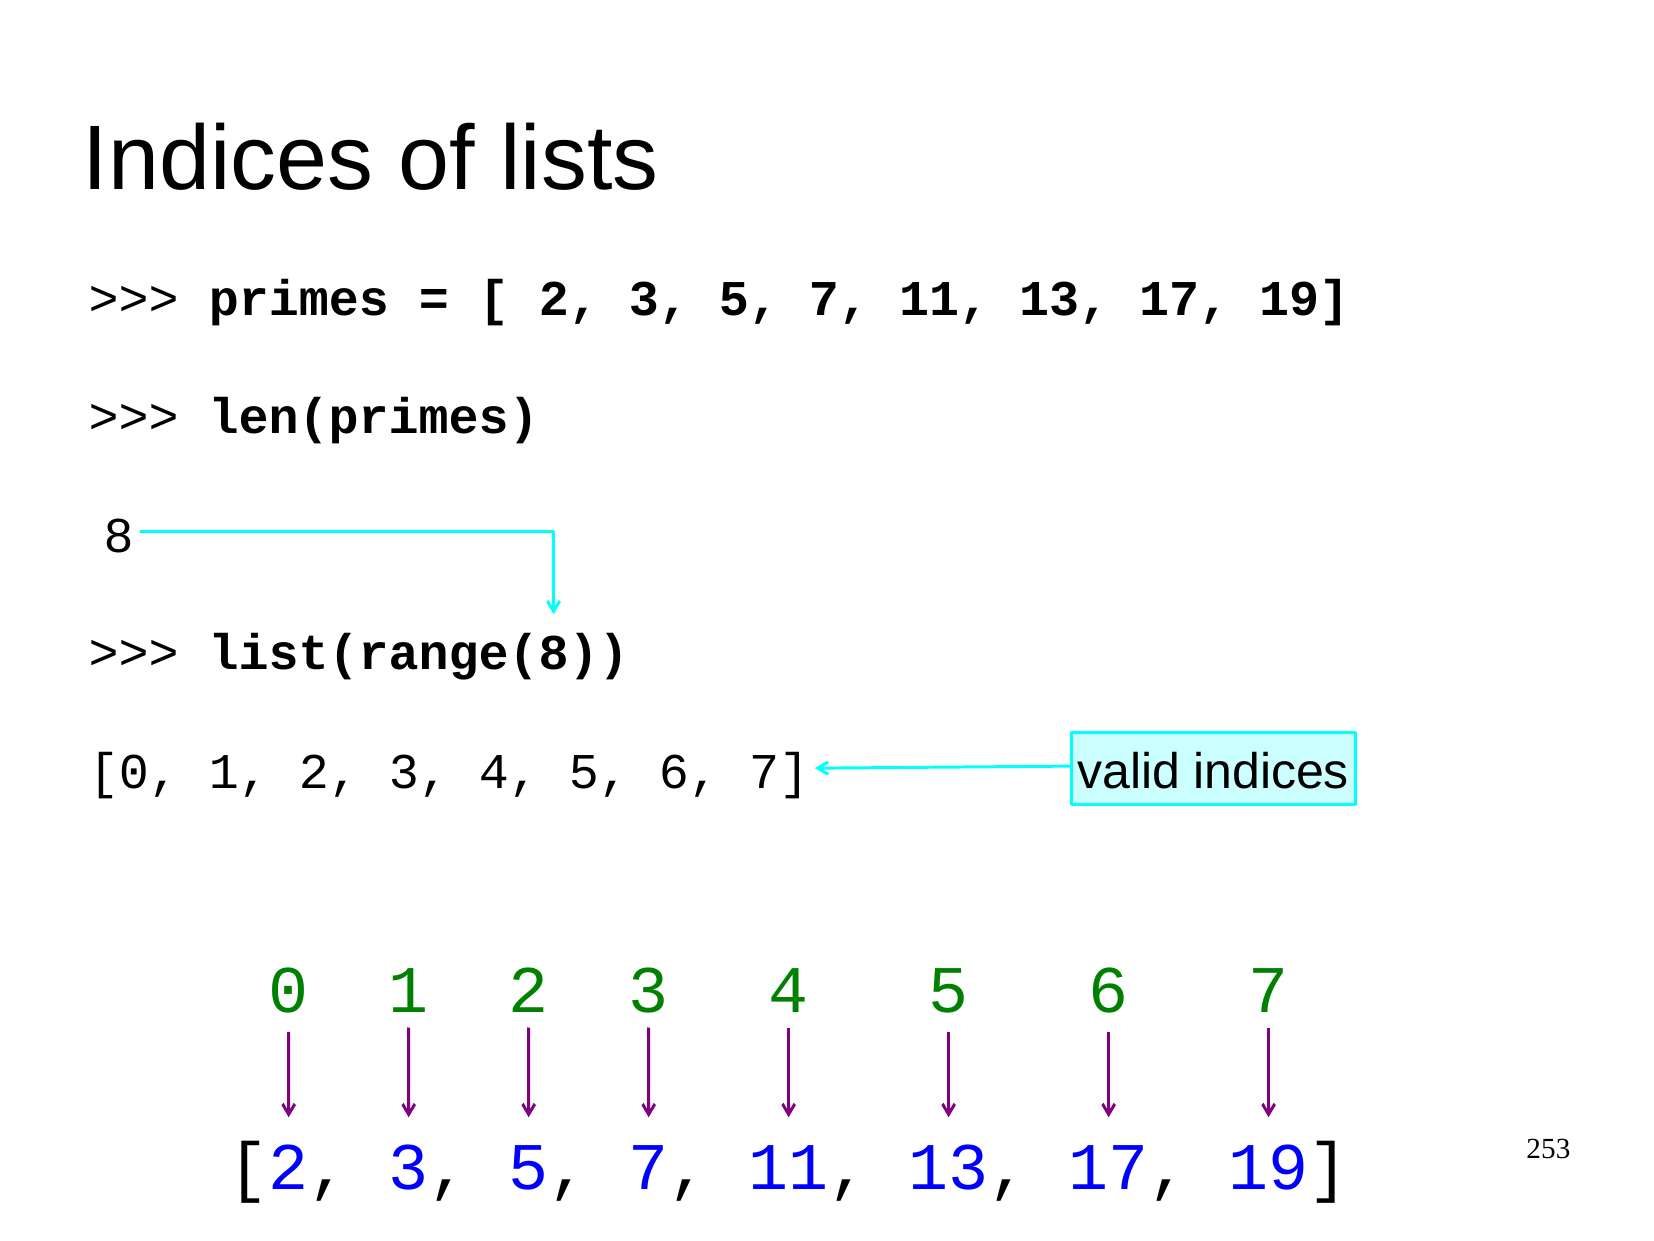

Indices of lists
>>>
primes = [ 2, 3, 5, 7, 11, 13, 17, 19]
>>>
len(primes)
8
>>>
list(range(
8
))
[0, 1, 2, 3, 4, 5, 6, 7]
valid indices
0
1
2
3
4
5
6
7
[
2
,
3
,
5
,
7
,
11
,
13
,
17
,
19
]
253